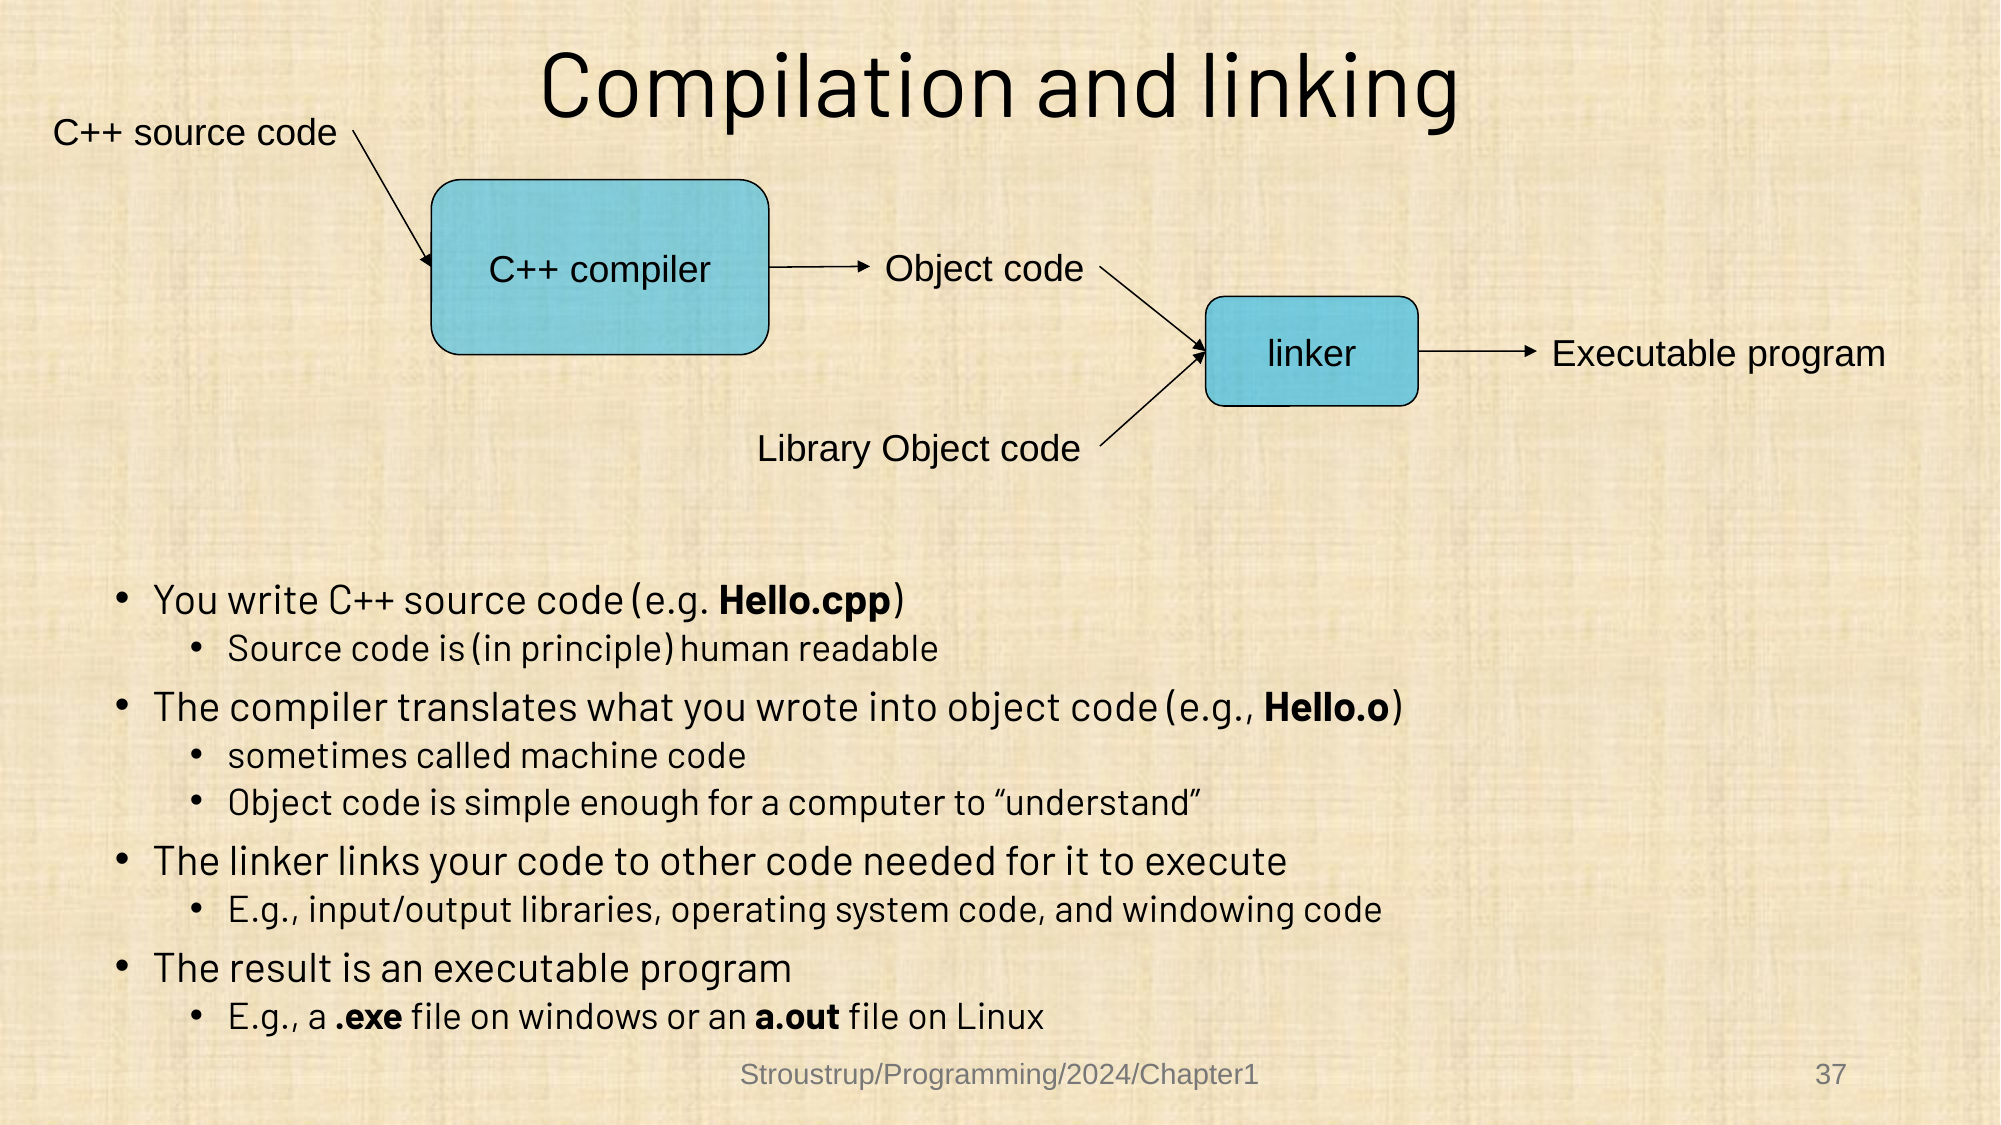

# Compilation and linking
C++ source code
C++ compiler
Object code
linker
Executable program
Library Object code
You write C++ source code (e.g. Hello.cpp)
Source code is (in principle) human readable
The compiler translates what you wrote into object code (e.g., Hello.o)
sometimes called machine code
Object code is simple enough for a computer to “understand”
The linker links your code to other code needed for it to execute
E.g., input/output libraries, operating system code, and windowing code
The result is an executable program
E.g., a .exe file on windows or an a.out file on Linux
Stroustrup/Programming/2024/Chapter1
37